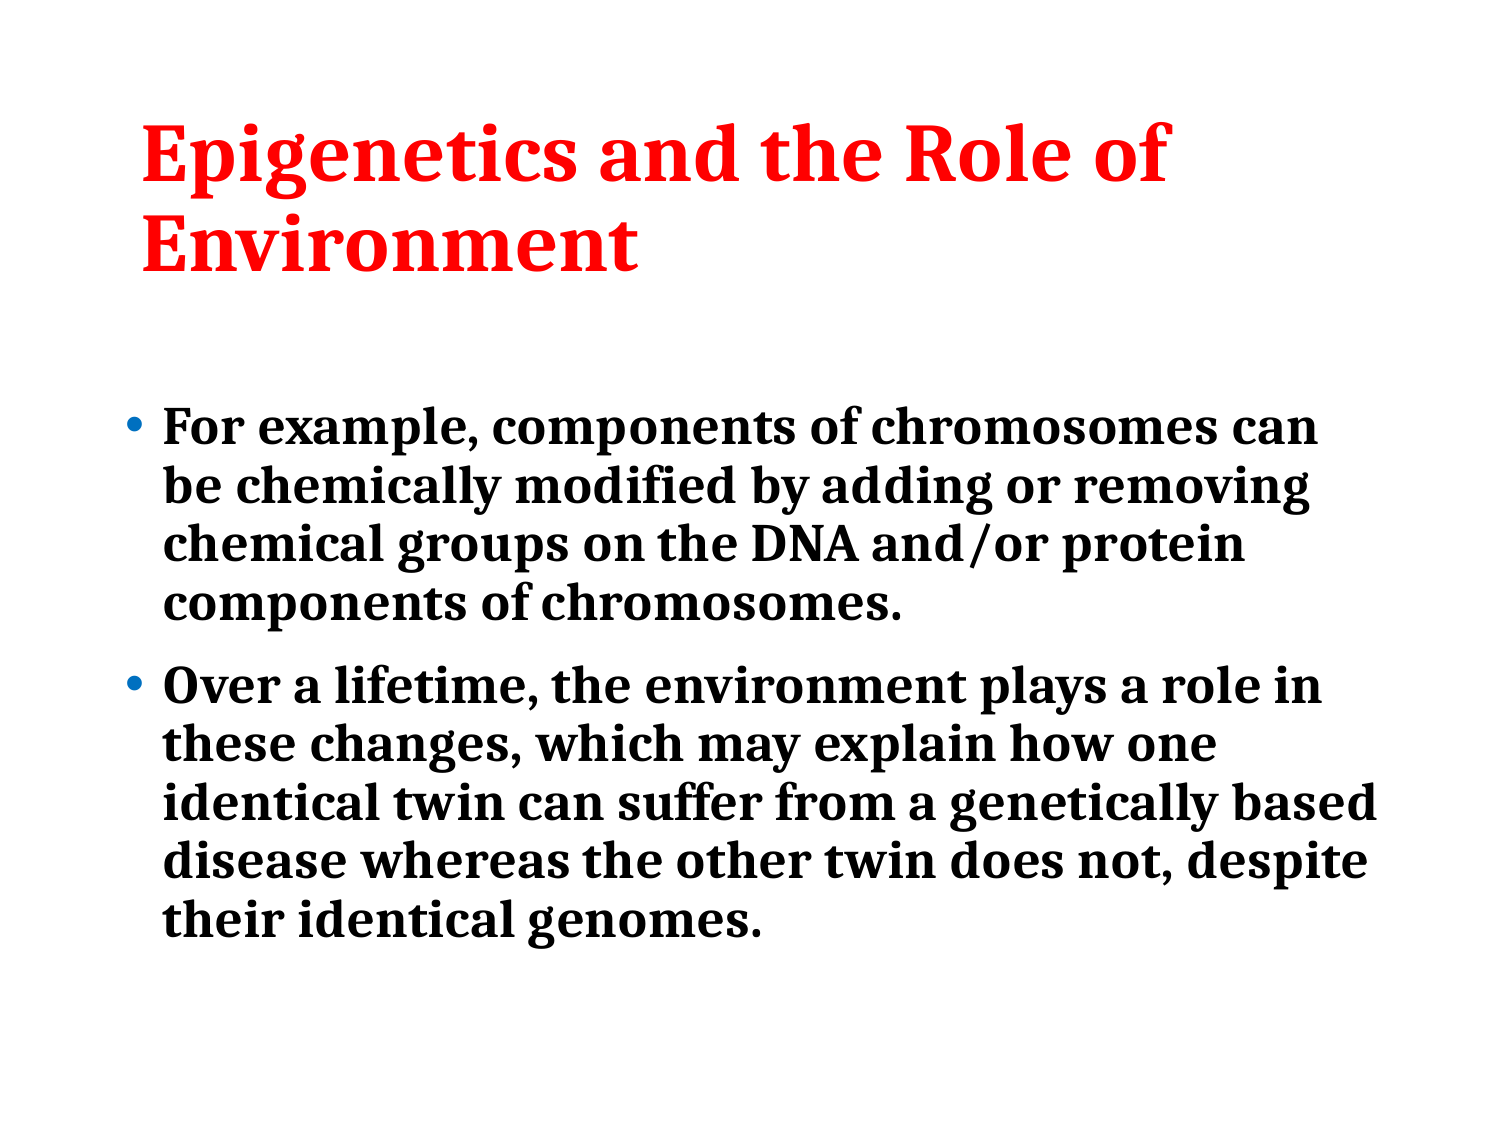

# Epigenetics and the Role of Environment
For example, components of chromosomes can be chemically modified by adding or removing chemical groups on the DNA and/or protein components of chromosomes.
Over a lifetime, the environment plays a role in these changes, which may explain how one identical twin can suffer from a genetically based disease whereas the other twin does not, despite their identical genomes.